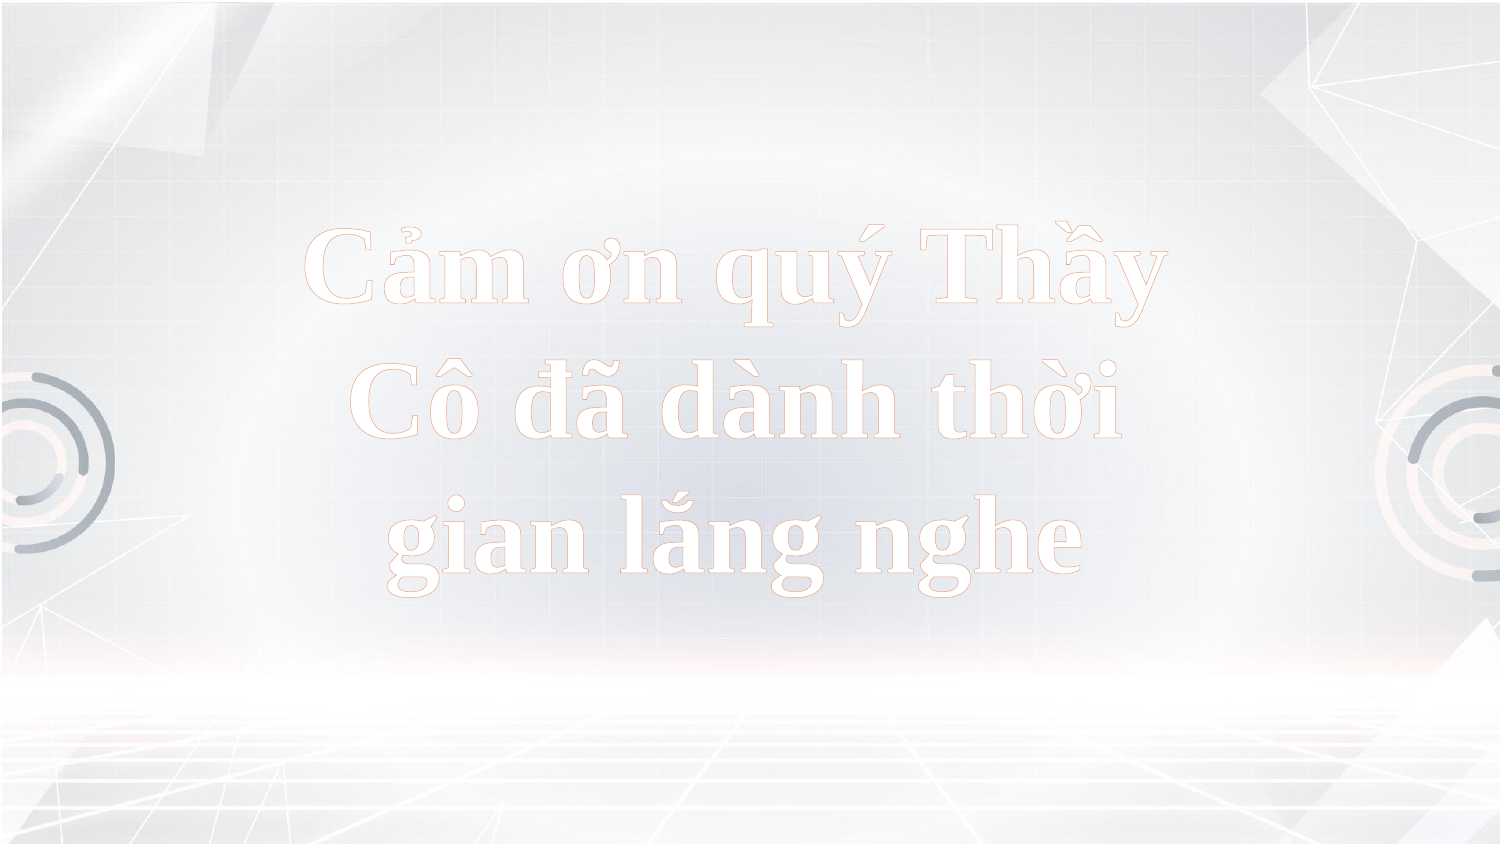

Cảm ơn quý Thầy Cô đã dành thời gian lắng nghe